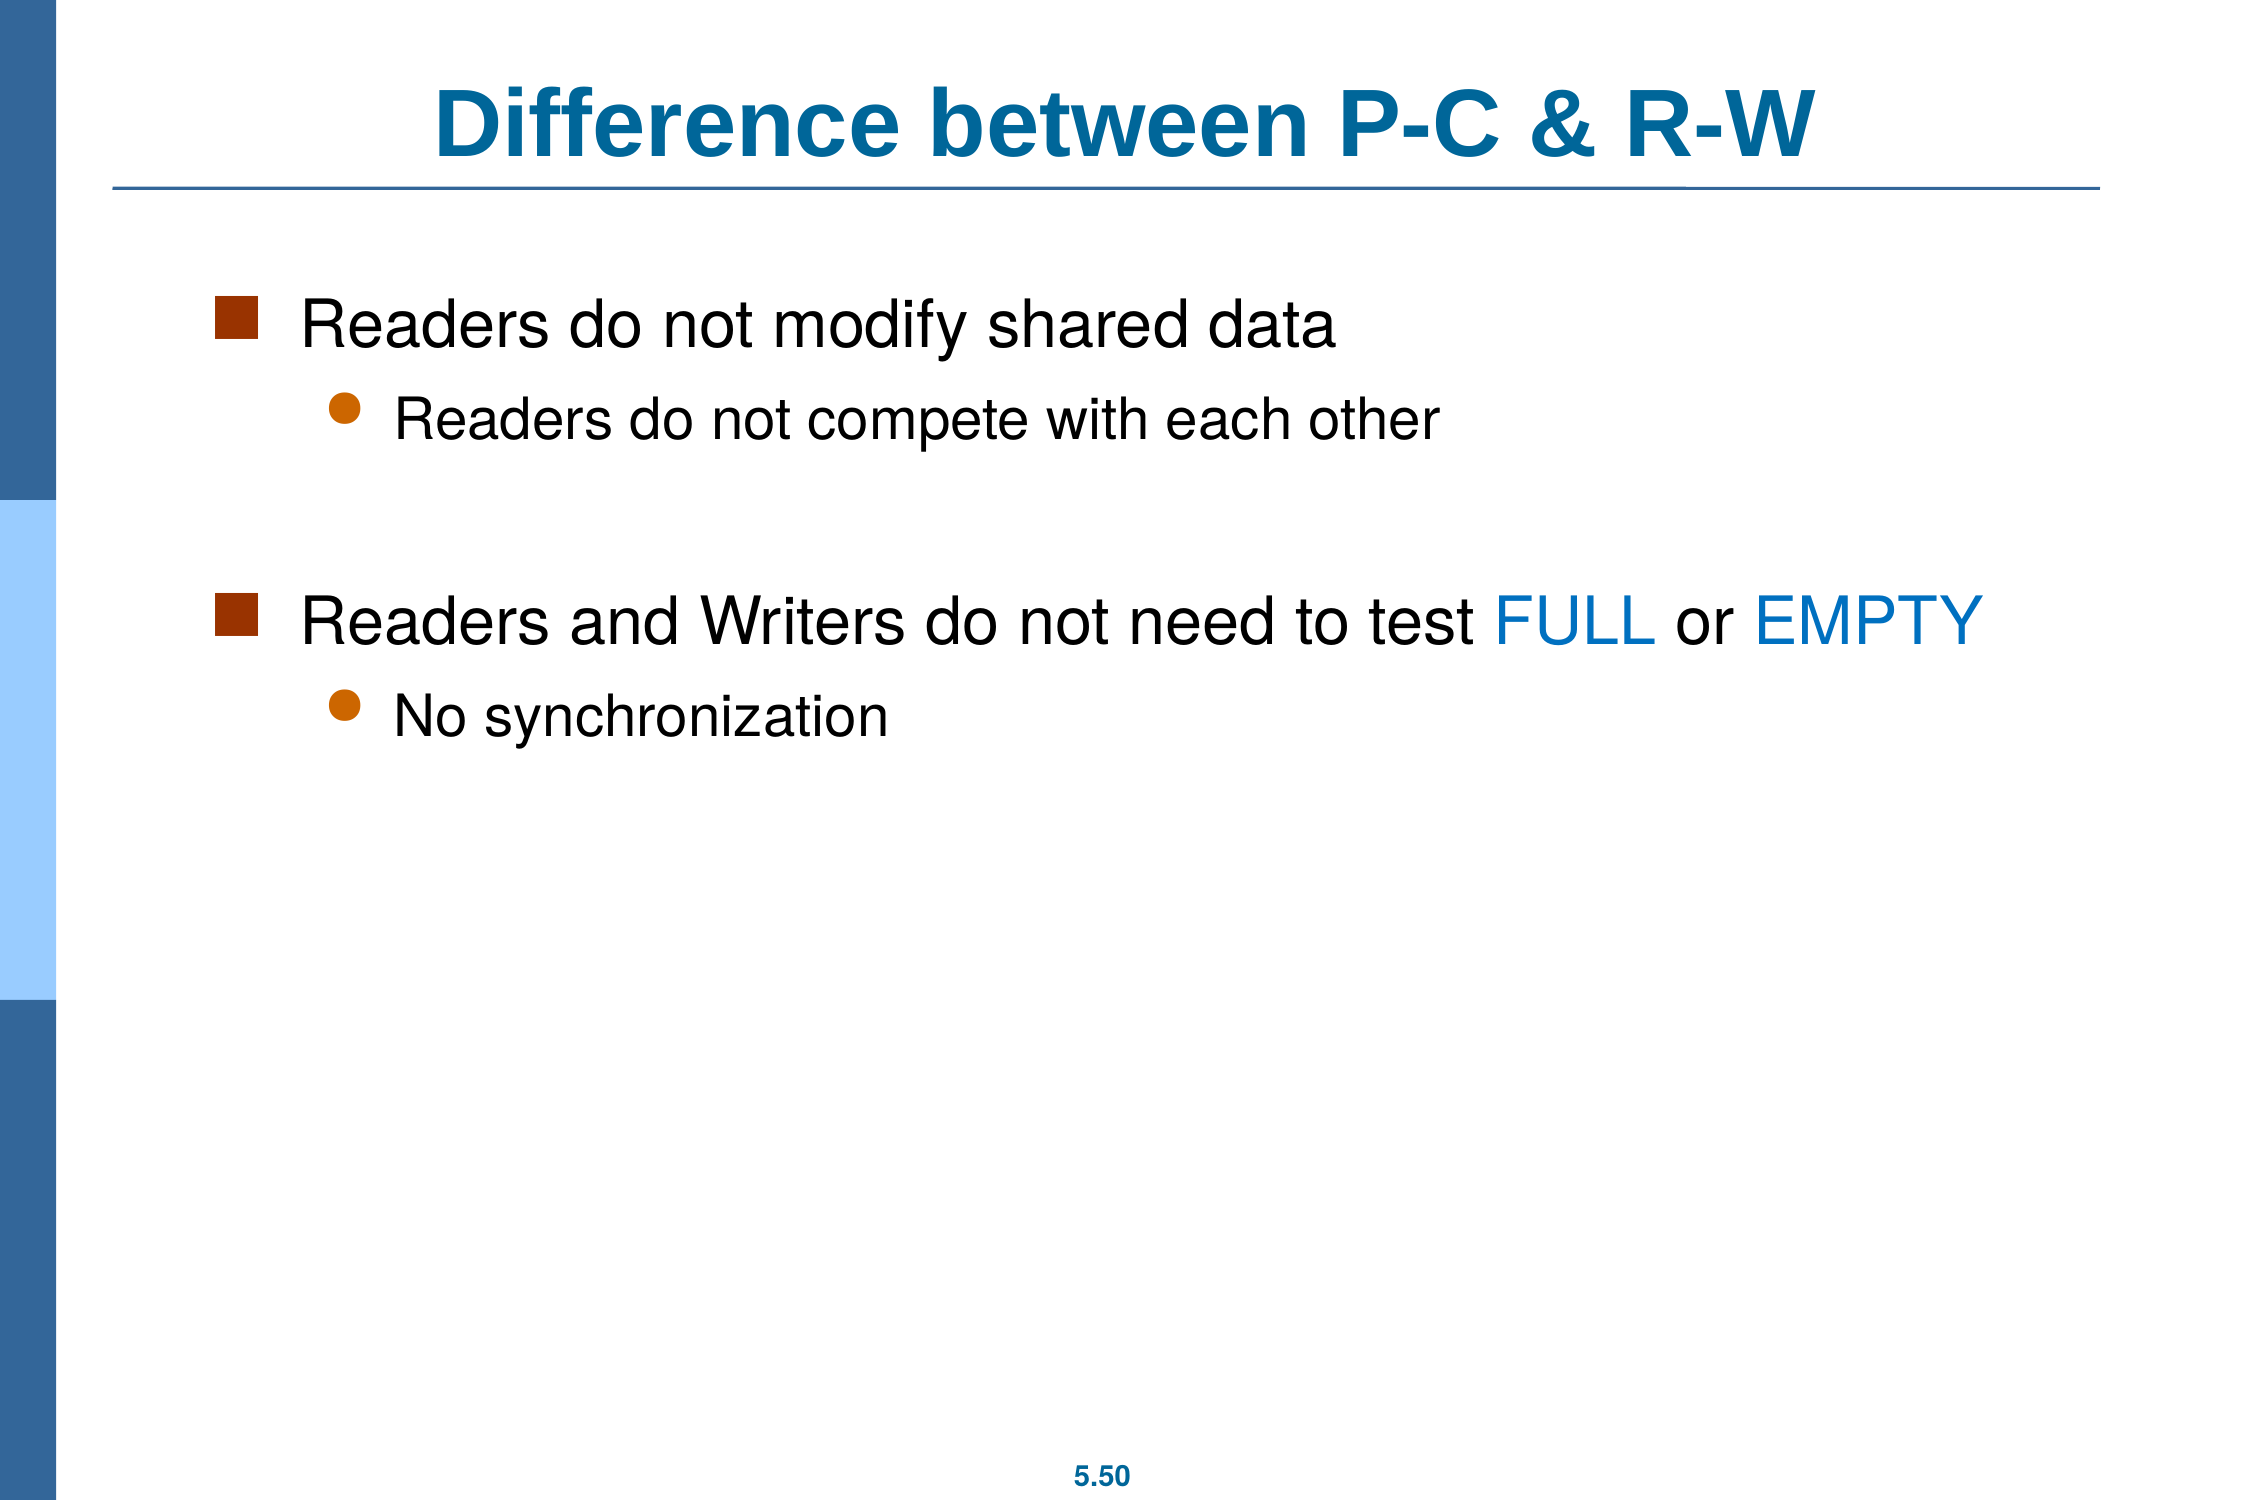

# Difference between P-C & R-W
Readers do not modify shared data
Readers do not compete with each other

Readers and Writers do not need to test FULL or EMPTY
No synchronization